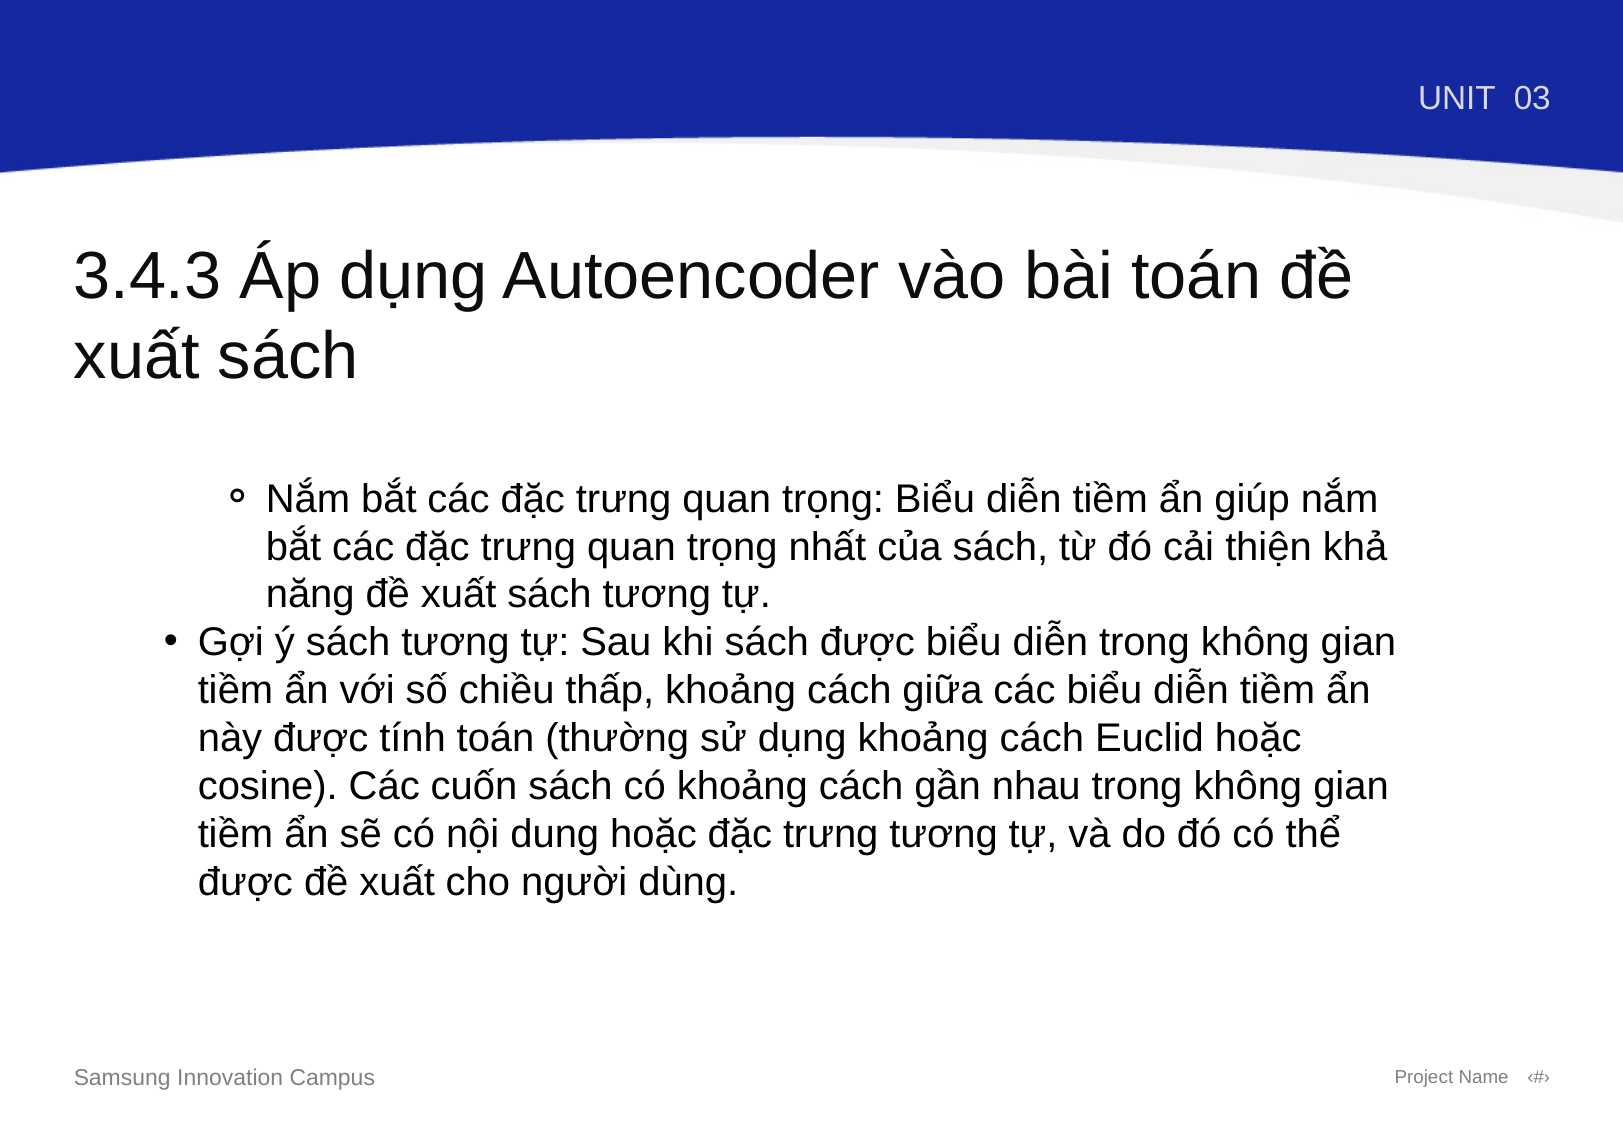

UNIT
03
3.4.3 Áp dụng Autoencoder vào bài toán đề xuất sách

Nắm bắt các đặc trưng quan trọng: Biểu diễn tiềm ẩn giúp nắm bắt các đặc trưng quan trọng nhất của sách, từ đó cải thiện khả năng đề xuất sách tương tự.
Gợi ý sách tương tự: Sau khi sách được biểu diễn trong không gian tiềm ẩn với số chiều thấp, khoảng cách giữa các biểu diễn tiềm ẩn này được tính toán (thường sử dụng khoảng cách Euclid hoặc cosine). Các cuốn sách có khoảng cách gần nhau trong không gian tiềm ẩn sẽ có nội dung hoặc đặc trưng tương tự, và do đó có thể được đề xuất cho người dùng.

Samsung Innovation Campus
Project Name
‹#›